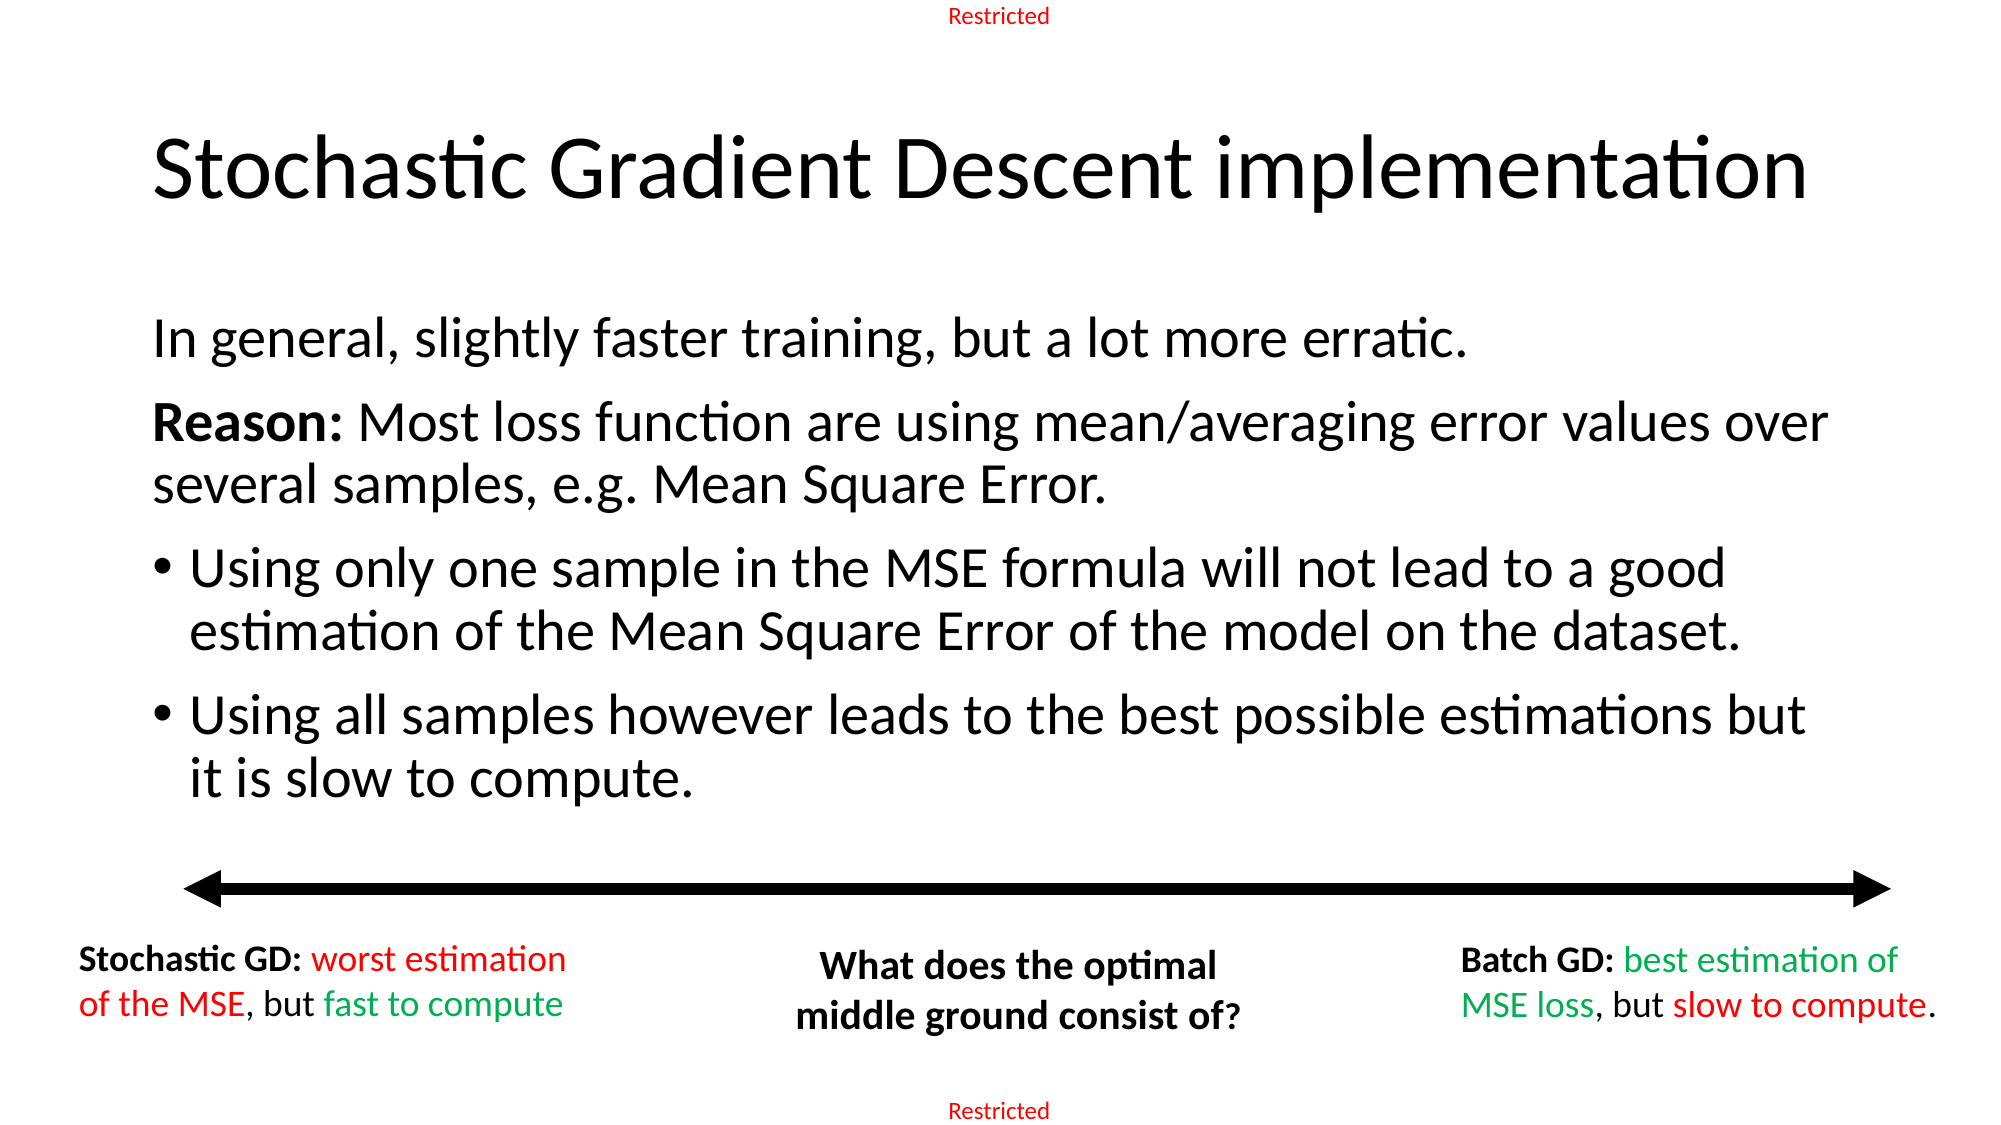

# Stochastic Gradient Descent implementation
In general, slightly faster training, but a lot more erratic.
Reason: Most loss function are using mean/averaging error values over several samples, e.g. Mean Square Error.
Using only one sample in the MSE formula will not lead to a good estimation of the Mean Square Error of the model on the dataset.
Using all samples however leads to the best possible estimations but it is slow to compute.

Stochastic GD: worst estimation of the MSE, but fast to compute
Batch GD: best estimation of MSE loss, but slow to compute.
What does the optimal middle ground consist of?